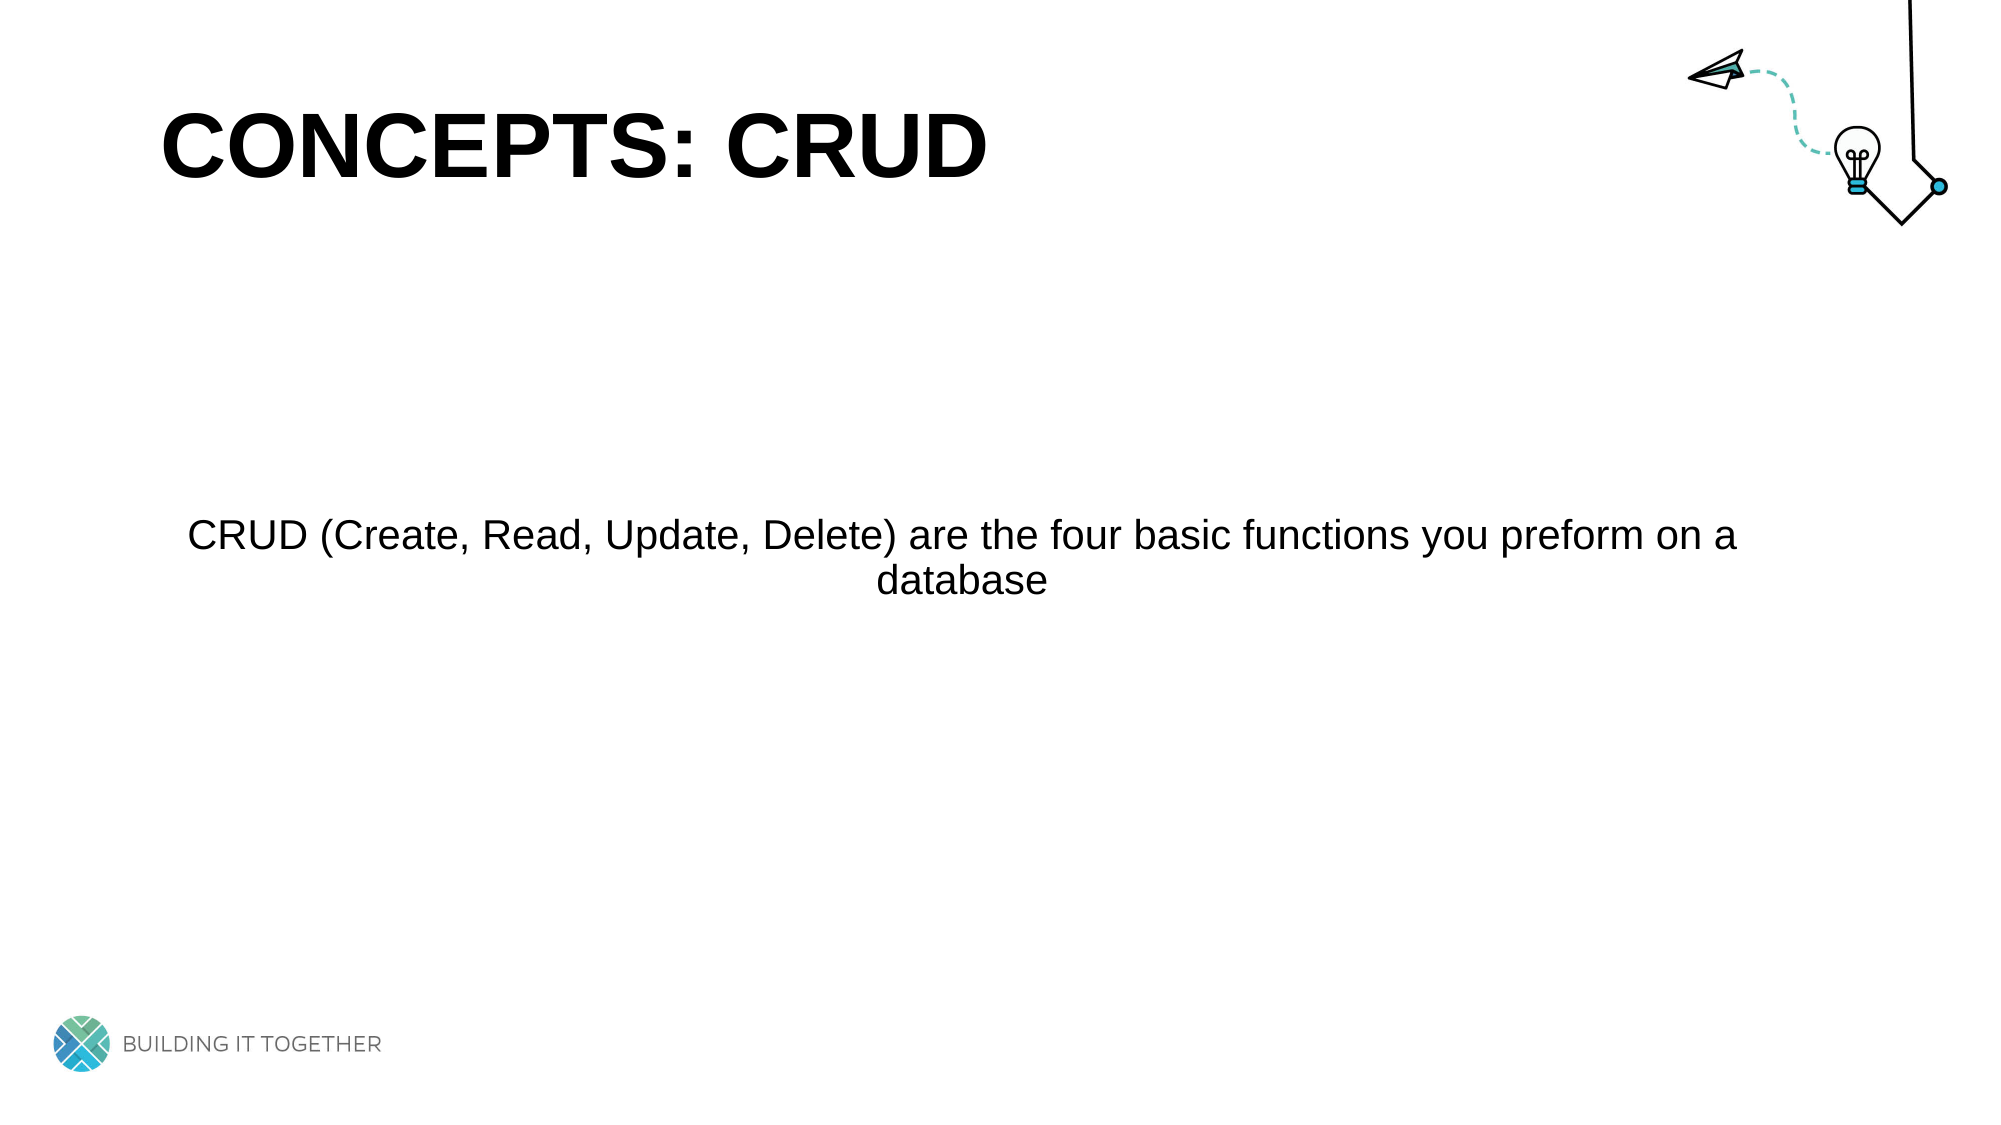

# Concepts: CRUD
CRUD (Create, Read, Update, Delete) are the four basic functions you preform on a database